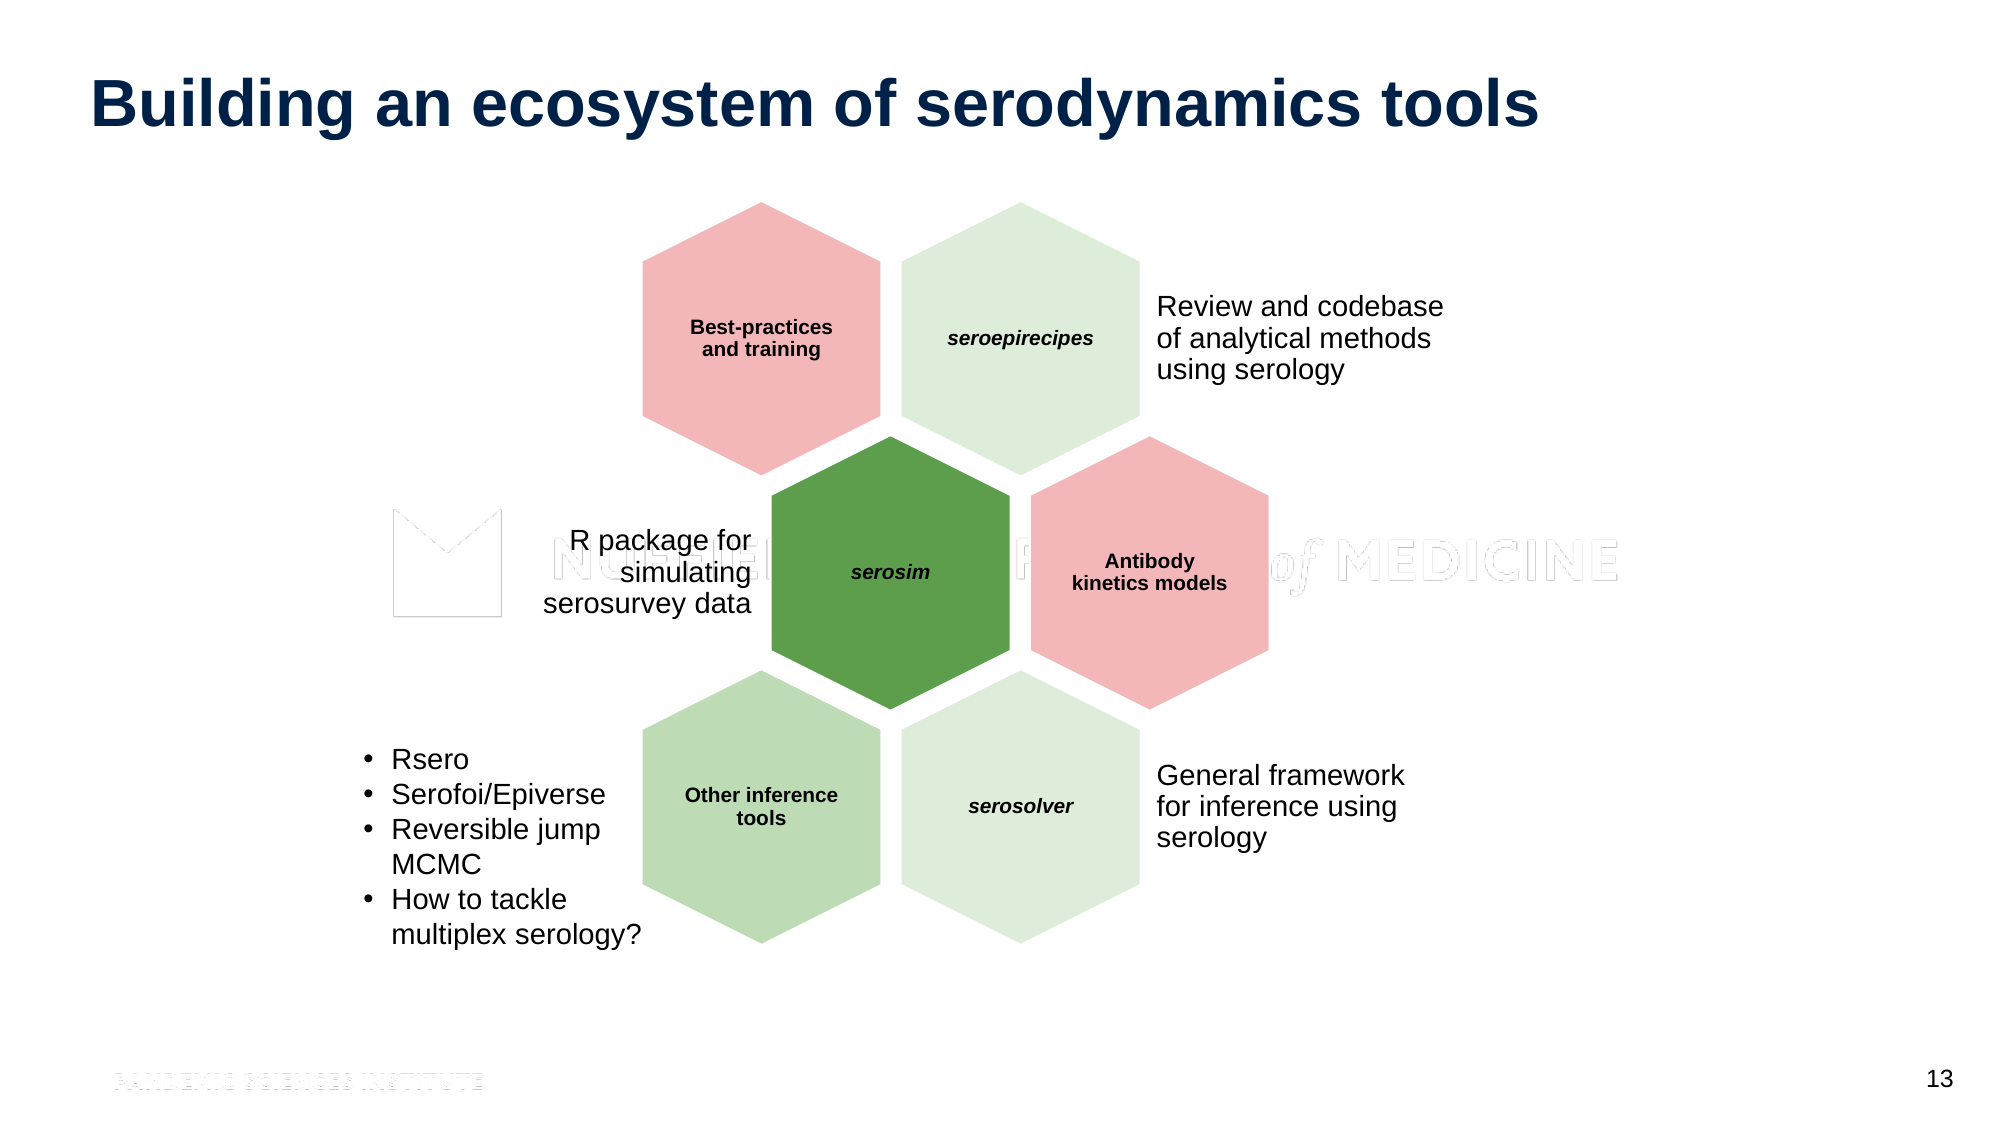

# Building an ecosystem of serodynamics tools
seroepirecipes
Review and codebase of analytical methods using serology
Best-practices and training
serosim
R package for simulating serosurvey data
Antibody kinetics models
serosolver
General framework for inference using serology
Other inference tools
Rsero
Serofoi/Epiverse
Reversible jump MCMC
How to tackle multiplex serology?
13